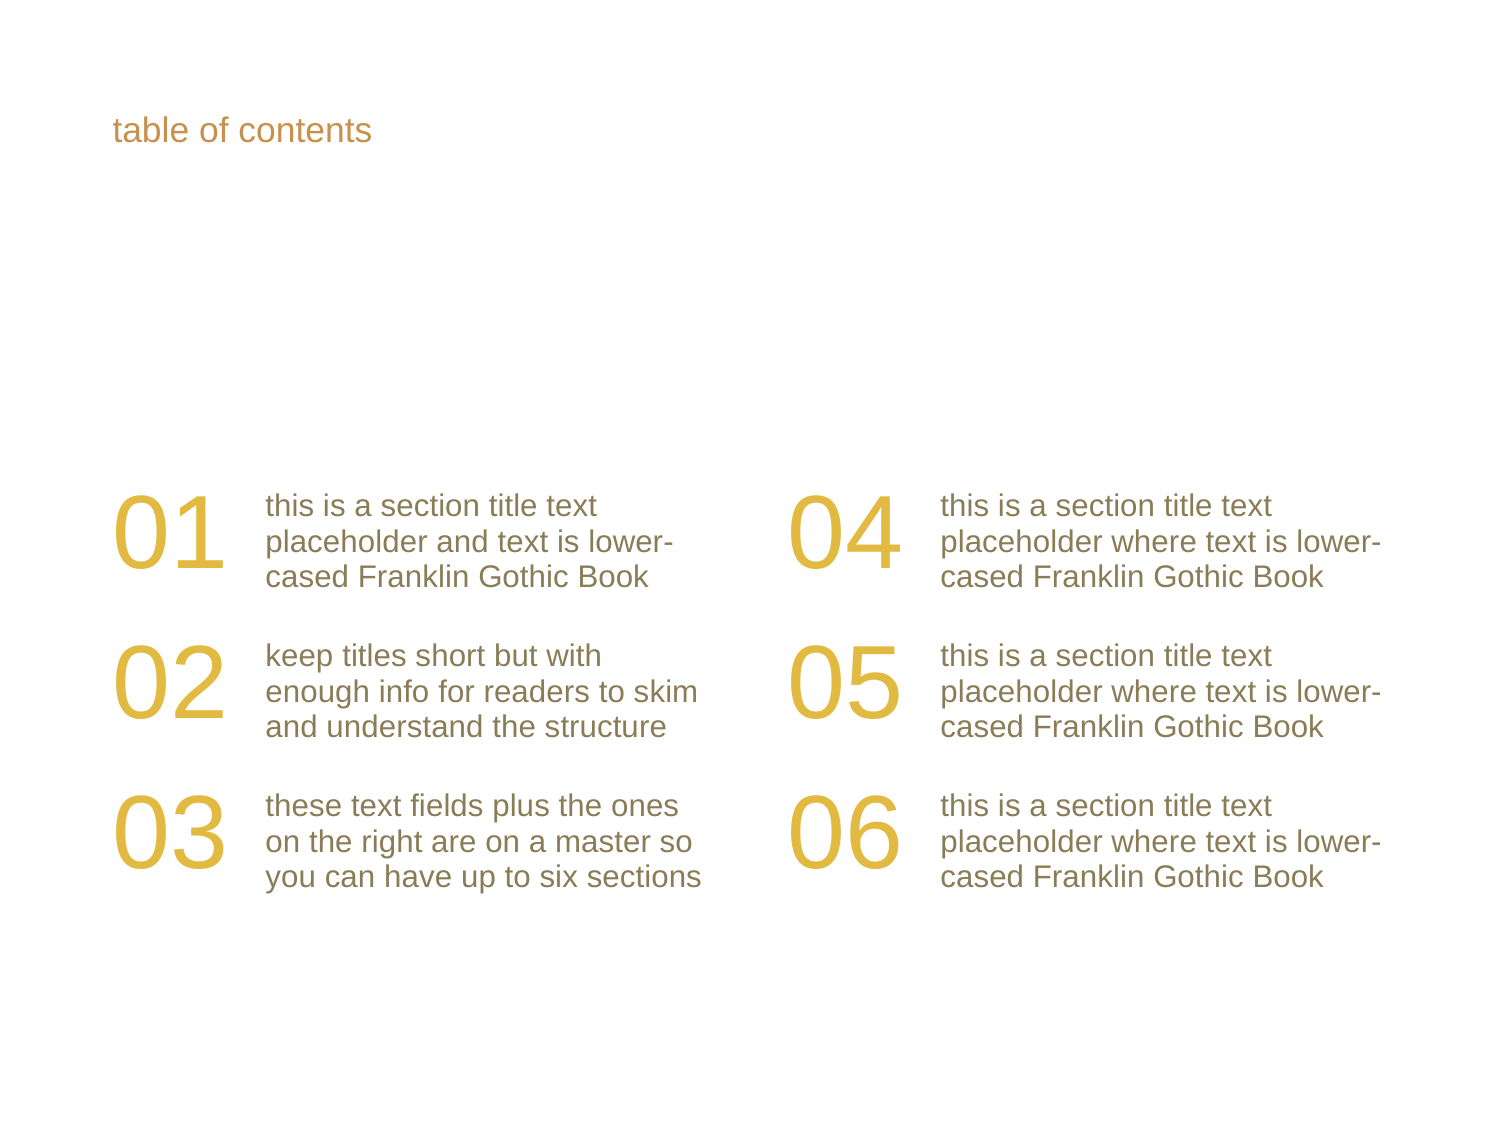

table of contents
01
04
this is a section title text placeholder and text is lower-cased Franklin Gothic Book
this is a section title text placeholder where text is lower-cased Franklin Gothic Book

02
05
keep titles short but with enough info for readers to skim and understand the structure
this is a section title text placeholder where text is lower-cased Franklin Gothic Book

03
06
these text fields plus the ones on the right are on a master so you can have up to six sections
this is a section title text placeholder where text is lower-cased Franklin Gothic Book